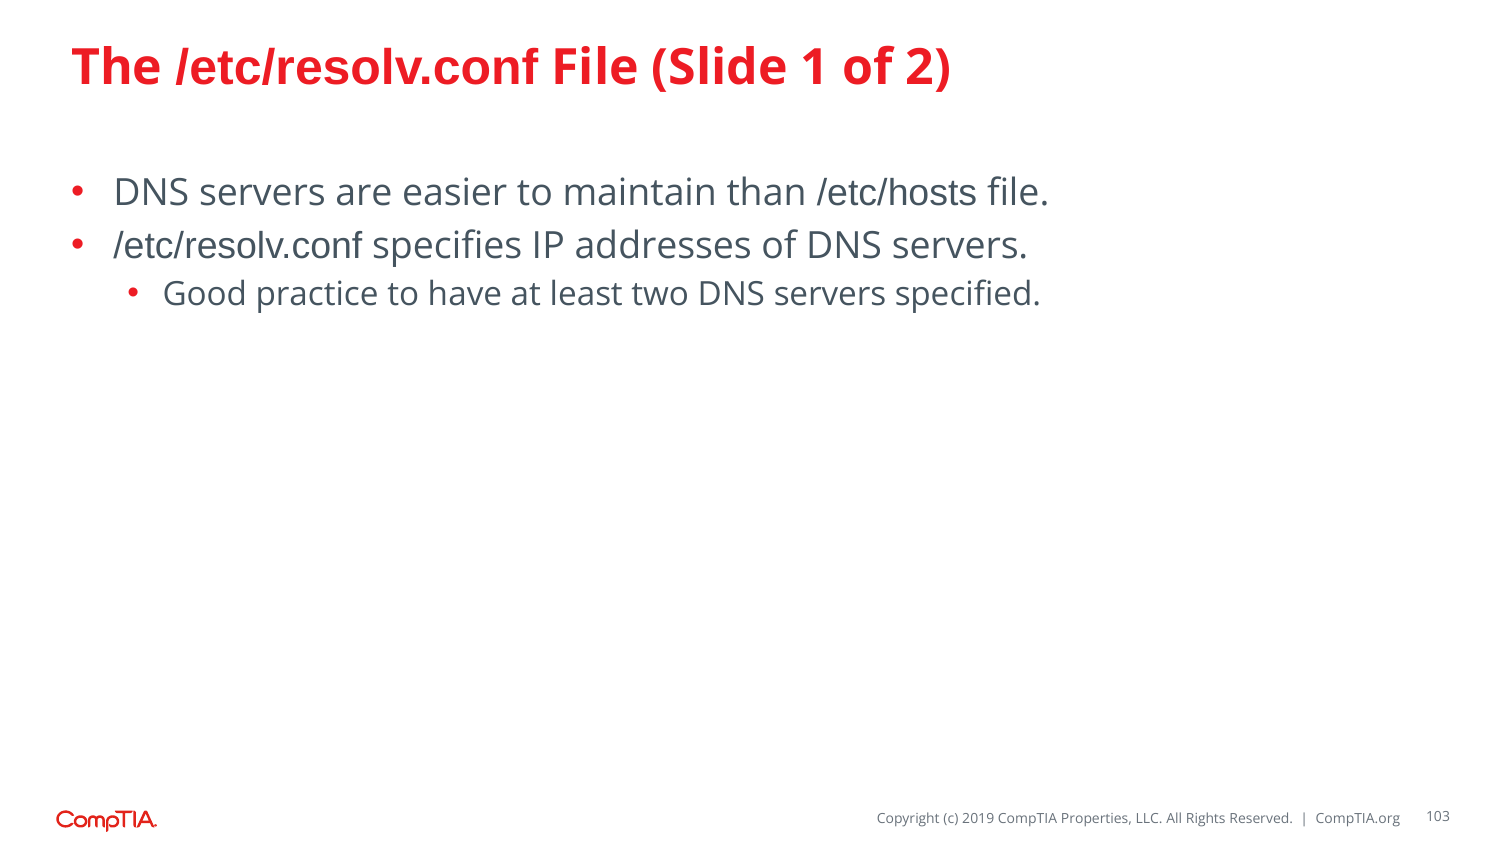

# The /etc/resolv.conf File (Slide 1 of 2)
DNS servers are easier to maintain than /etc/hosts file.
/etc/resolv.conf specifies IP addresses of DNS servers.
Good practice to have at least two DNS servers specified.
103